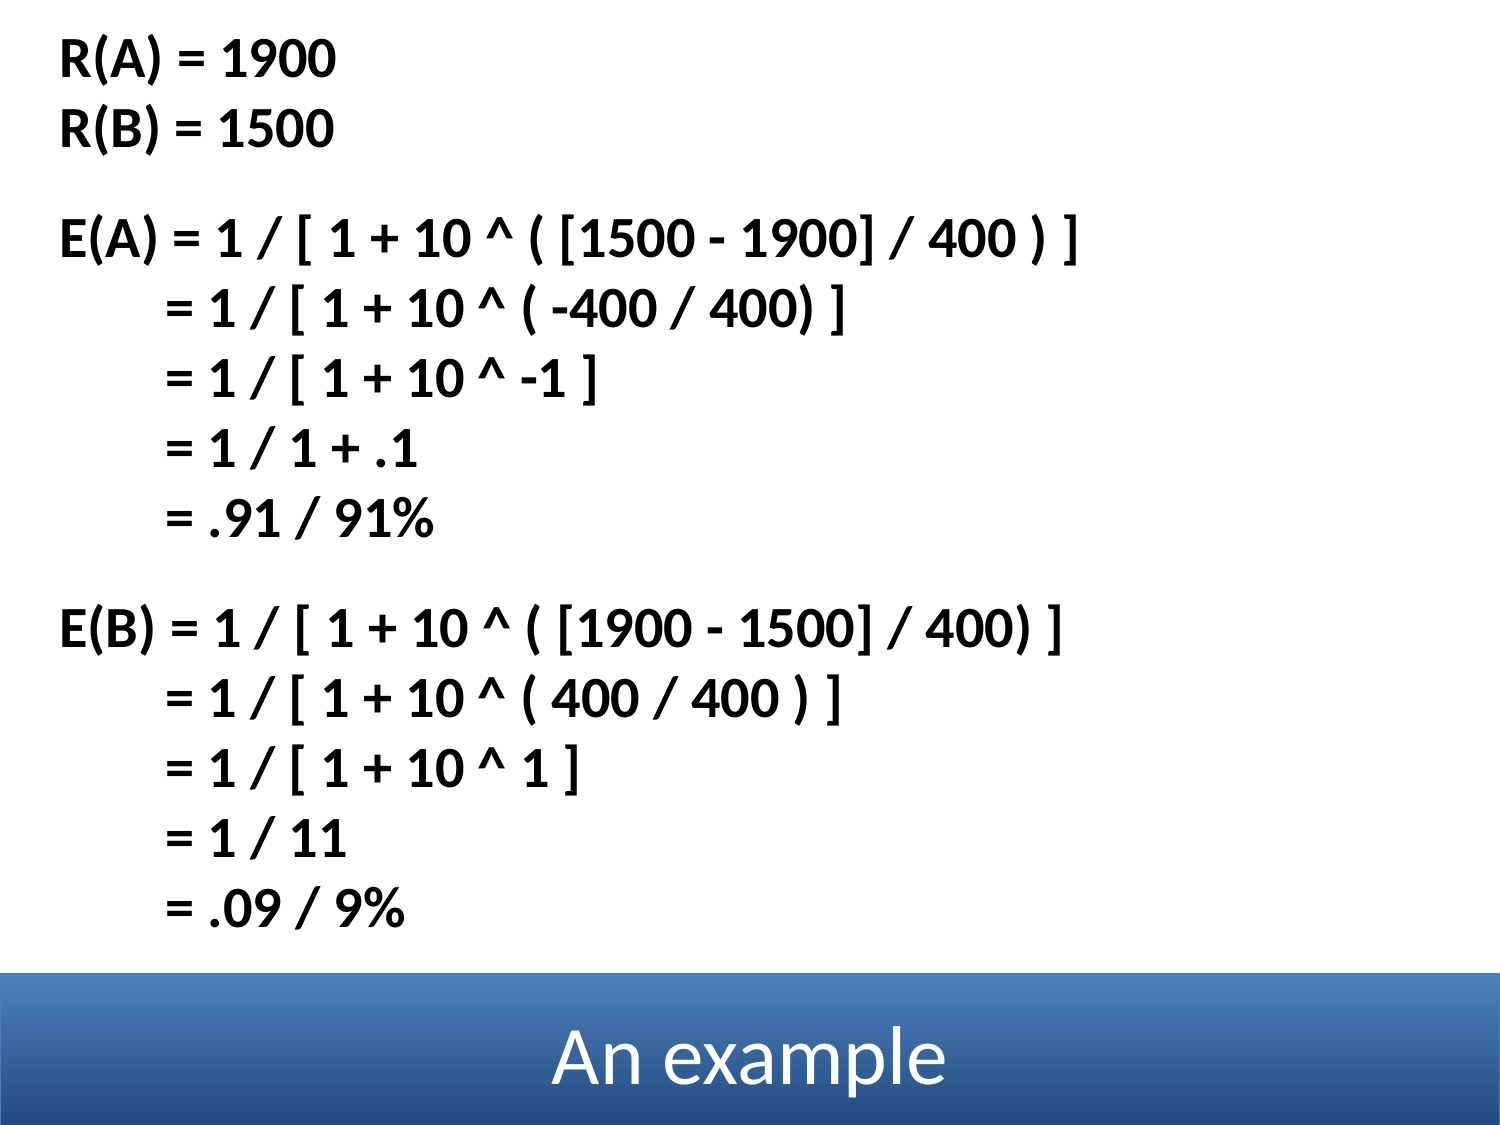

R(A) = 1900
R(B) = 1500

E(A) = 1 / [ 1 + 10 ^ ( [1500 - 1900] / 400 ) ]
        = 1 / [ 1 + 10 ^ ( -400 / 400) ]
        = 1 / [ 1 + 10 ^ -1 ]
        = 1 / 1 + .1
        = .91 / 91%
E(B) = 1 / [ 1 + 10 ^ ( [1900 - 1500] / 400) ]
        = 1 / [ 1 + 10 ^ ( 400 / 400 ) ]
        = 1 / [ 1 + 10 ^ 1 ]
        = 1 / 11
        = .09 / 9%

An example